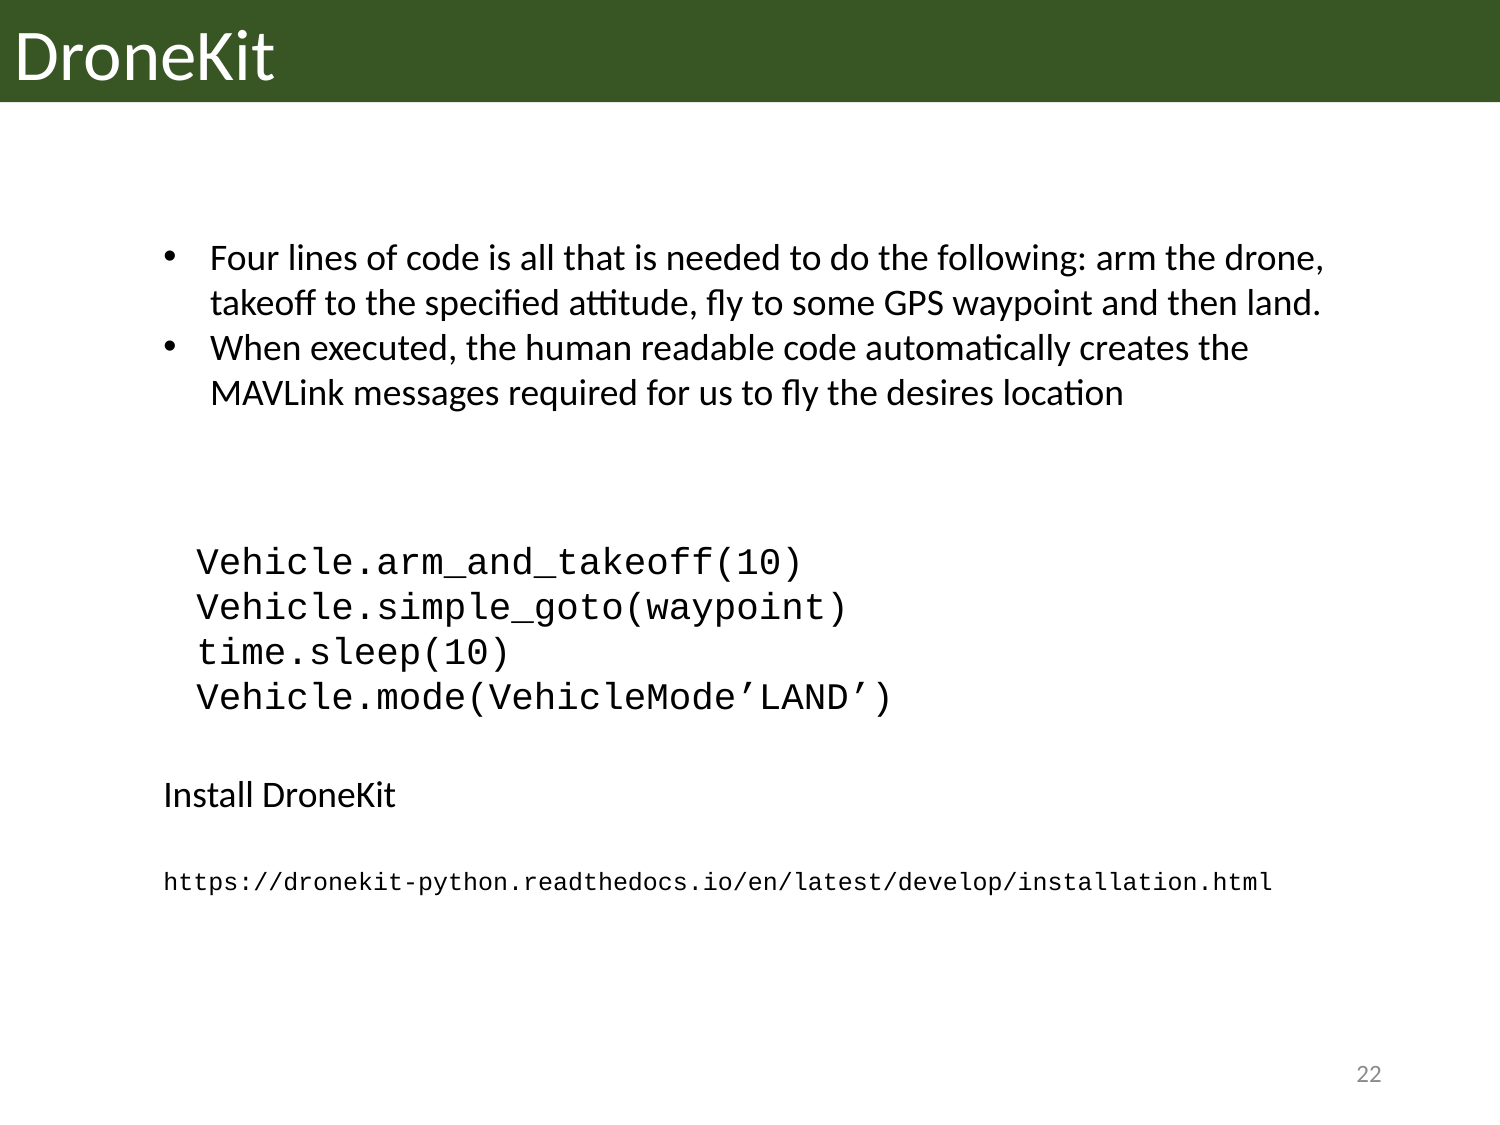

DroneKit
Four lines of code is all that is needed to do the following: arm the drone, takeoff to the specified attitude, fly to some GPS waypoint and then land.
When executed, the human readable code automatically creates the MAVLink messages required for us to fly the desires location
Vehicle.arm_and_takeoff(10)
Vehicle.simple_goto(waypoint)
time.sleep(10)
Vehicle.mode(VehicleMode’LAND’)
Install DroneKit
https://dronekit-python.readthedocs.io/en/latest/develop/installation.html
22